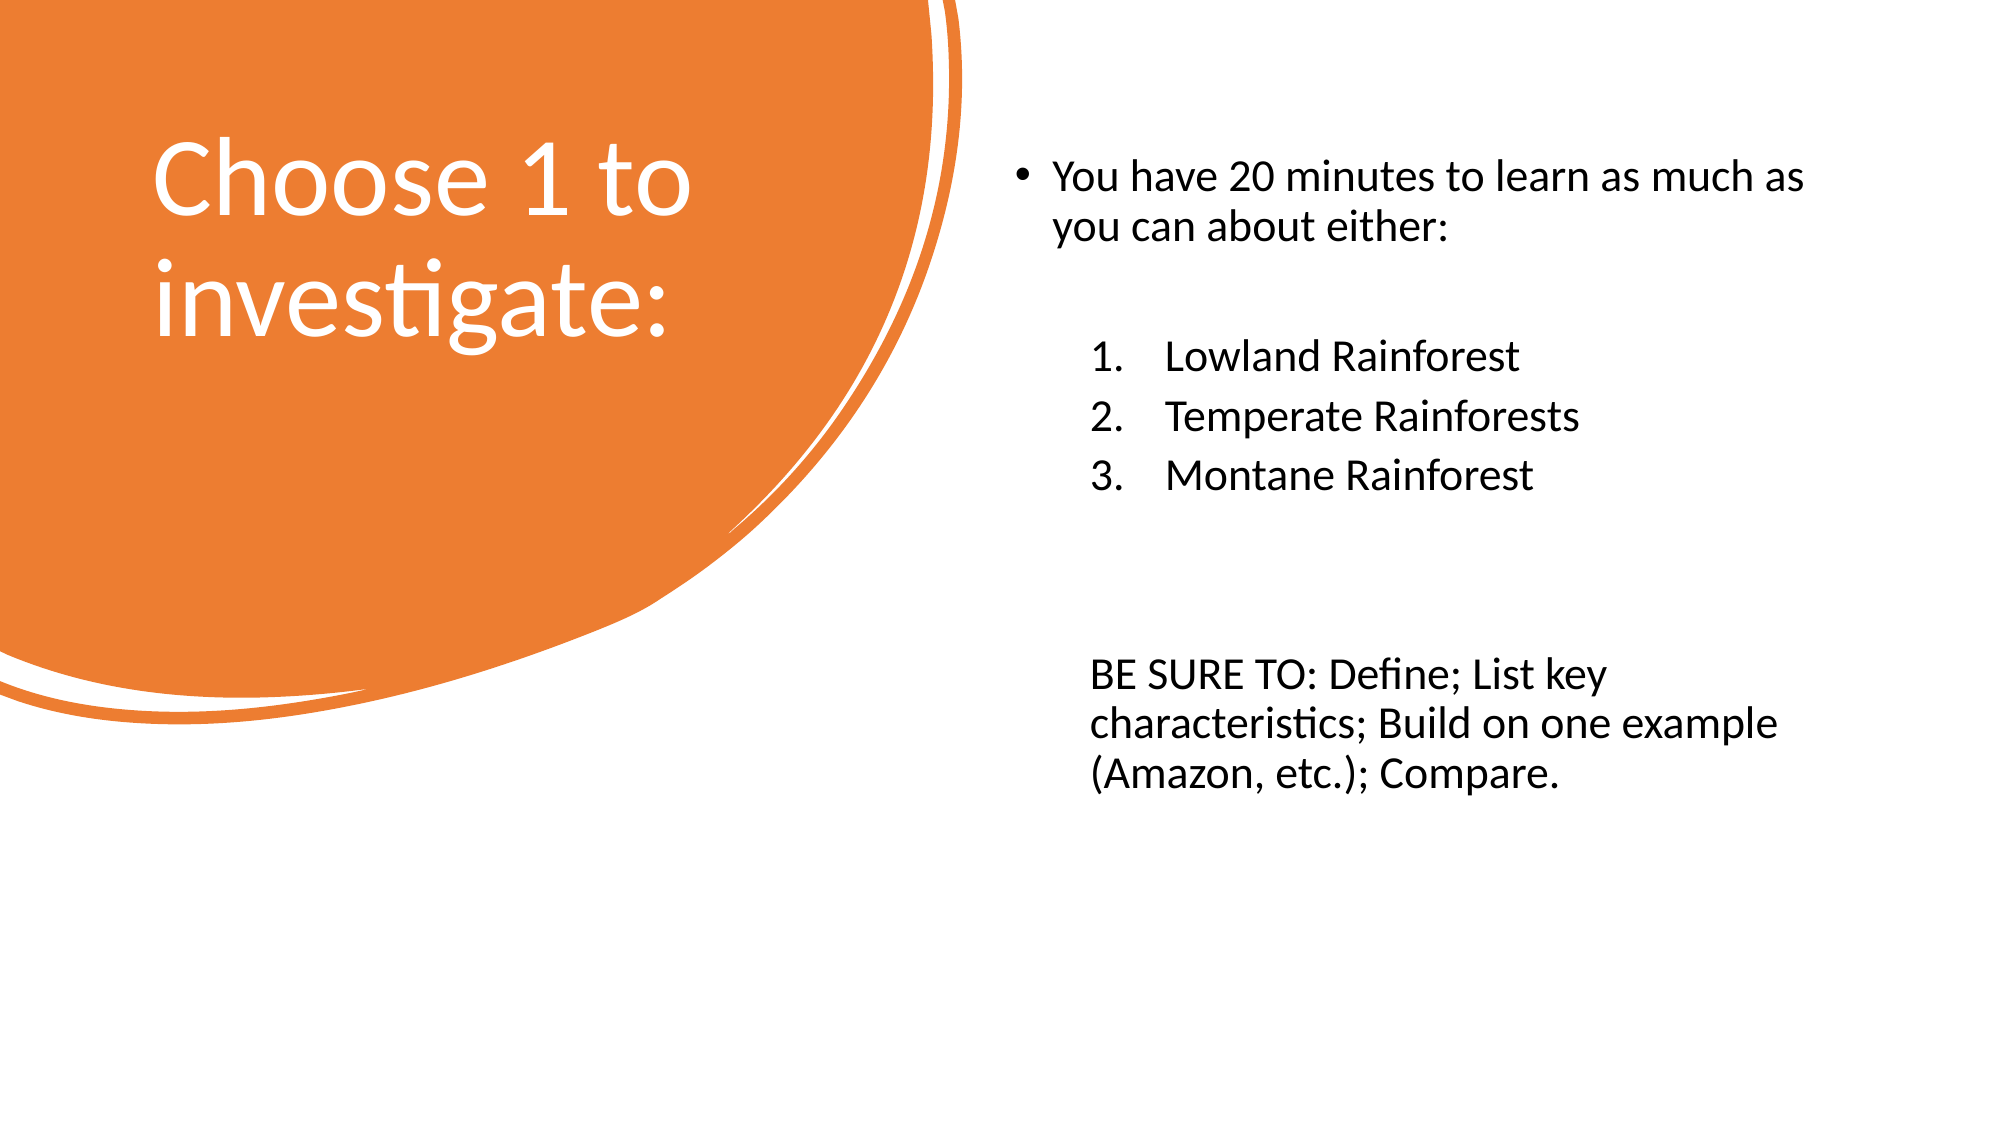

# Choose 1 to investigate:
You have 20 minutes to learn as much as you can about either:

Lowland Rainforest
Temperate Rainforests
Montane Rainforest

BE SURE TO: Define; List key characteristics; Build on one example (Amazon, etc.); Compare.